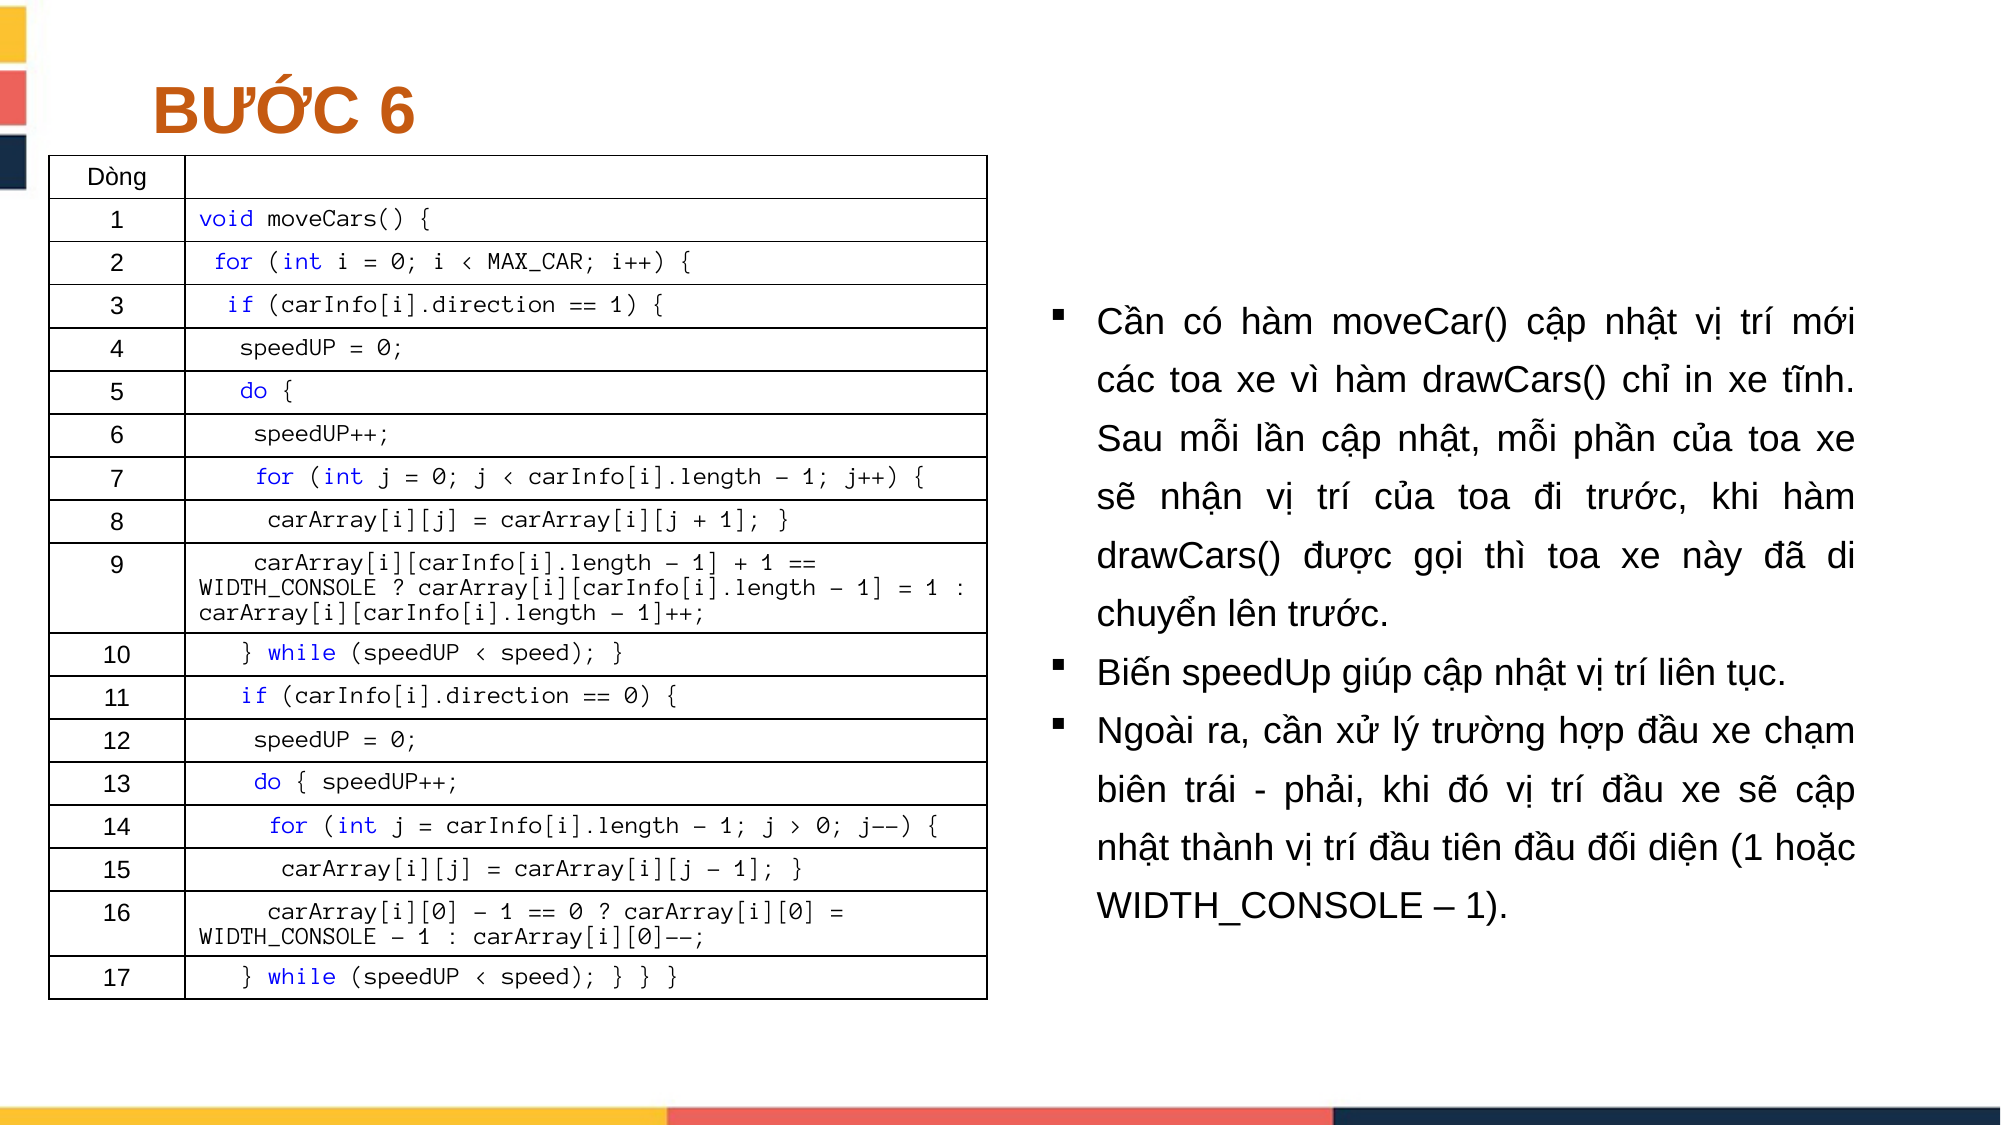

BƯỚC 6
| Dòng |  |
| --- | --- |
| 1 | void moveCars() { |
| 2 | for (int i = 0; i < MAX\_CAR; i++) { |
| 3 | if (carInfo[i].direction == 1) { |
| 4 | speedUP = 0; |
| 5 | do { |
| 6 | speedUP++; |
| 7 | for (int j = 0; j < carInfo[i].length - 1; j++) { |
| 8 | carArray[i][j] = carArray[i][j + 1]; } |
| 9 | carArray[i][carInfo[i].length - 1] + 1 == WIDTH\_CONSOLE ? carArray[i][carInfo[i].length - 1] = 1 : carArray[i][carInfo[i].length - 1]++; |
| 10 | } while (speedUP < speed); } |
| 11 | if (carInfo[i].direction == 0) { |
| 12 | speedUP = 0; |
| 13 | do { speedUP++; |
| 14 | for (int j = carInfo[i].length - 1; j > 0; j--) { |
| 15 | carArray[i][j] = carArray[i][j - 1]; } |
| 16 | carArray[i][0] - 1 == 0 ? carArray[i][0] = WIDTH\_CONSOLE - 1 : carArray[i][0]--; |
| 17 | } while (speedUP < speed); } } } |
Cần có hàm moveCar() cập nhật vị trí mới các toa xe vì hàm drawCars() chỉ in xe tĩnh. Sau mỗi lần cập nhật, mỗi phần của toa xe sẽ nhận vị trí của toa đi trước, khi hàm drawCars() được gọi thì toa xe này đã di chuyển lên trước.
Biến speedUp giúp cập nhật vị trí liên tục.
Ngoài ra, cần xử lý trường hợp đầu xe chạm biên trái - phải, khi đó vị trí đầu xe sẽ cập nhật thành vị trí đầu tiên đầu đối diện (1 hoặc WIDTH_CONSOLE – 1).